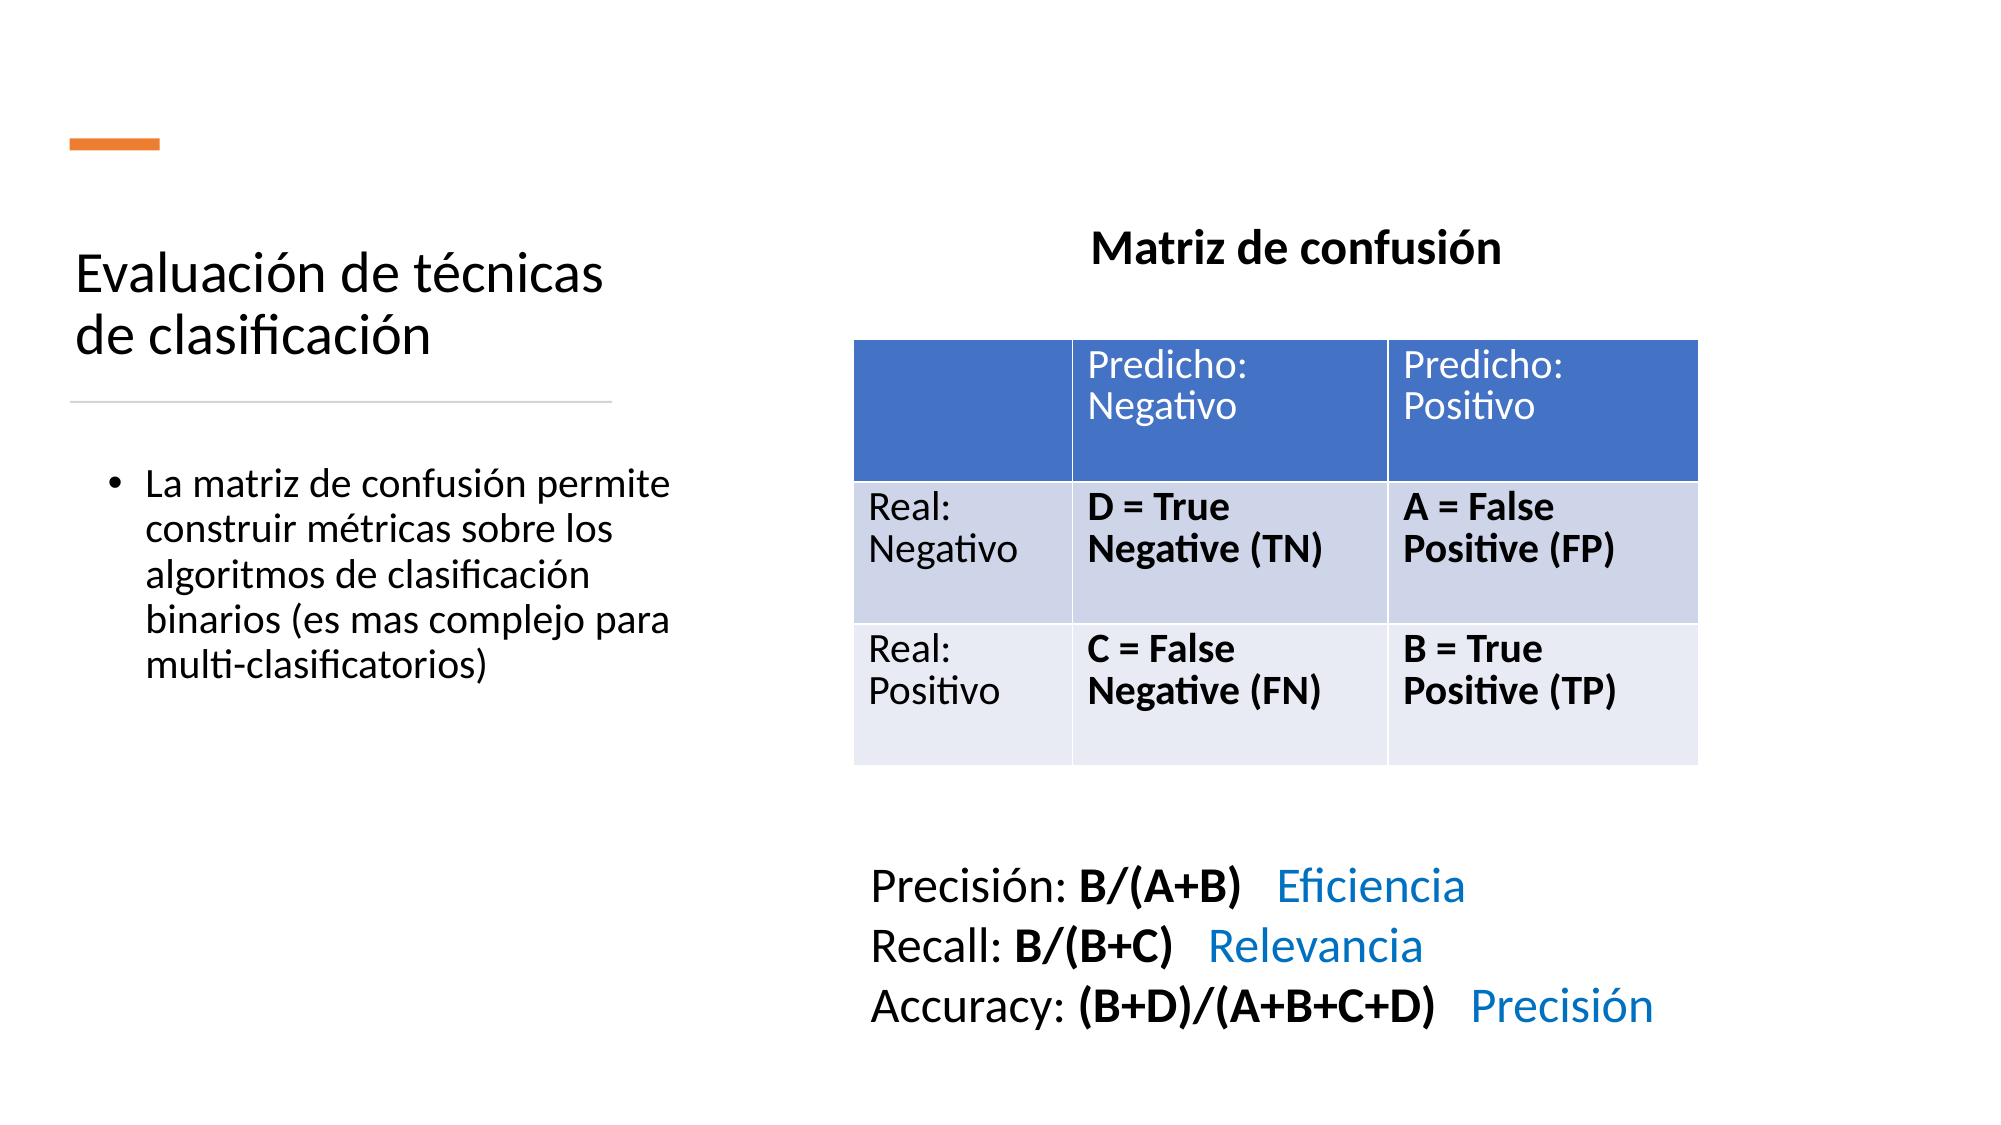

# Evaluación de técnicas de clasificación
Matriz de confusión
|  | Predicho: Negativo | Predicho: Positivo |
| --- | --- | --- |
| Real: Negativo | D = True Negative (TN) | A = False Positive (FP) |
| Real: Positivo | C = False Negative (FN) | B = True Positive (TP) |

La matriz de confusión permite construir métricas sobre los algoritmos de clasificación binarios (es mas complejo para multi-clasificatorios)

Precisión: B/(A+B)   Eficiencia
Recall: B/(B+C)   Relevancia
Accuracy: (B+D)/(A+B+C+D)   Precisión